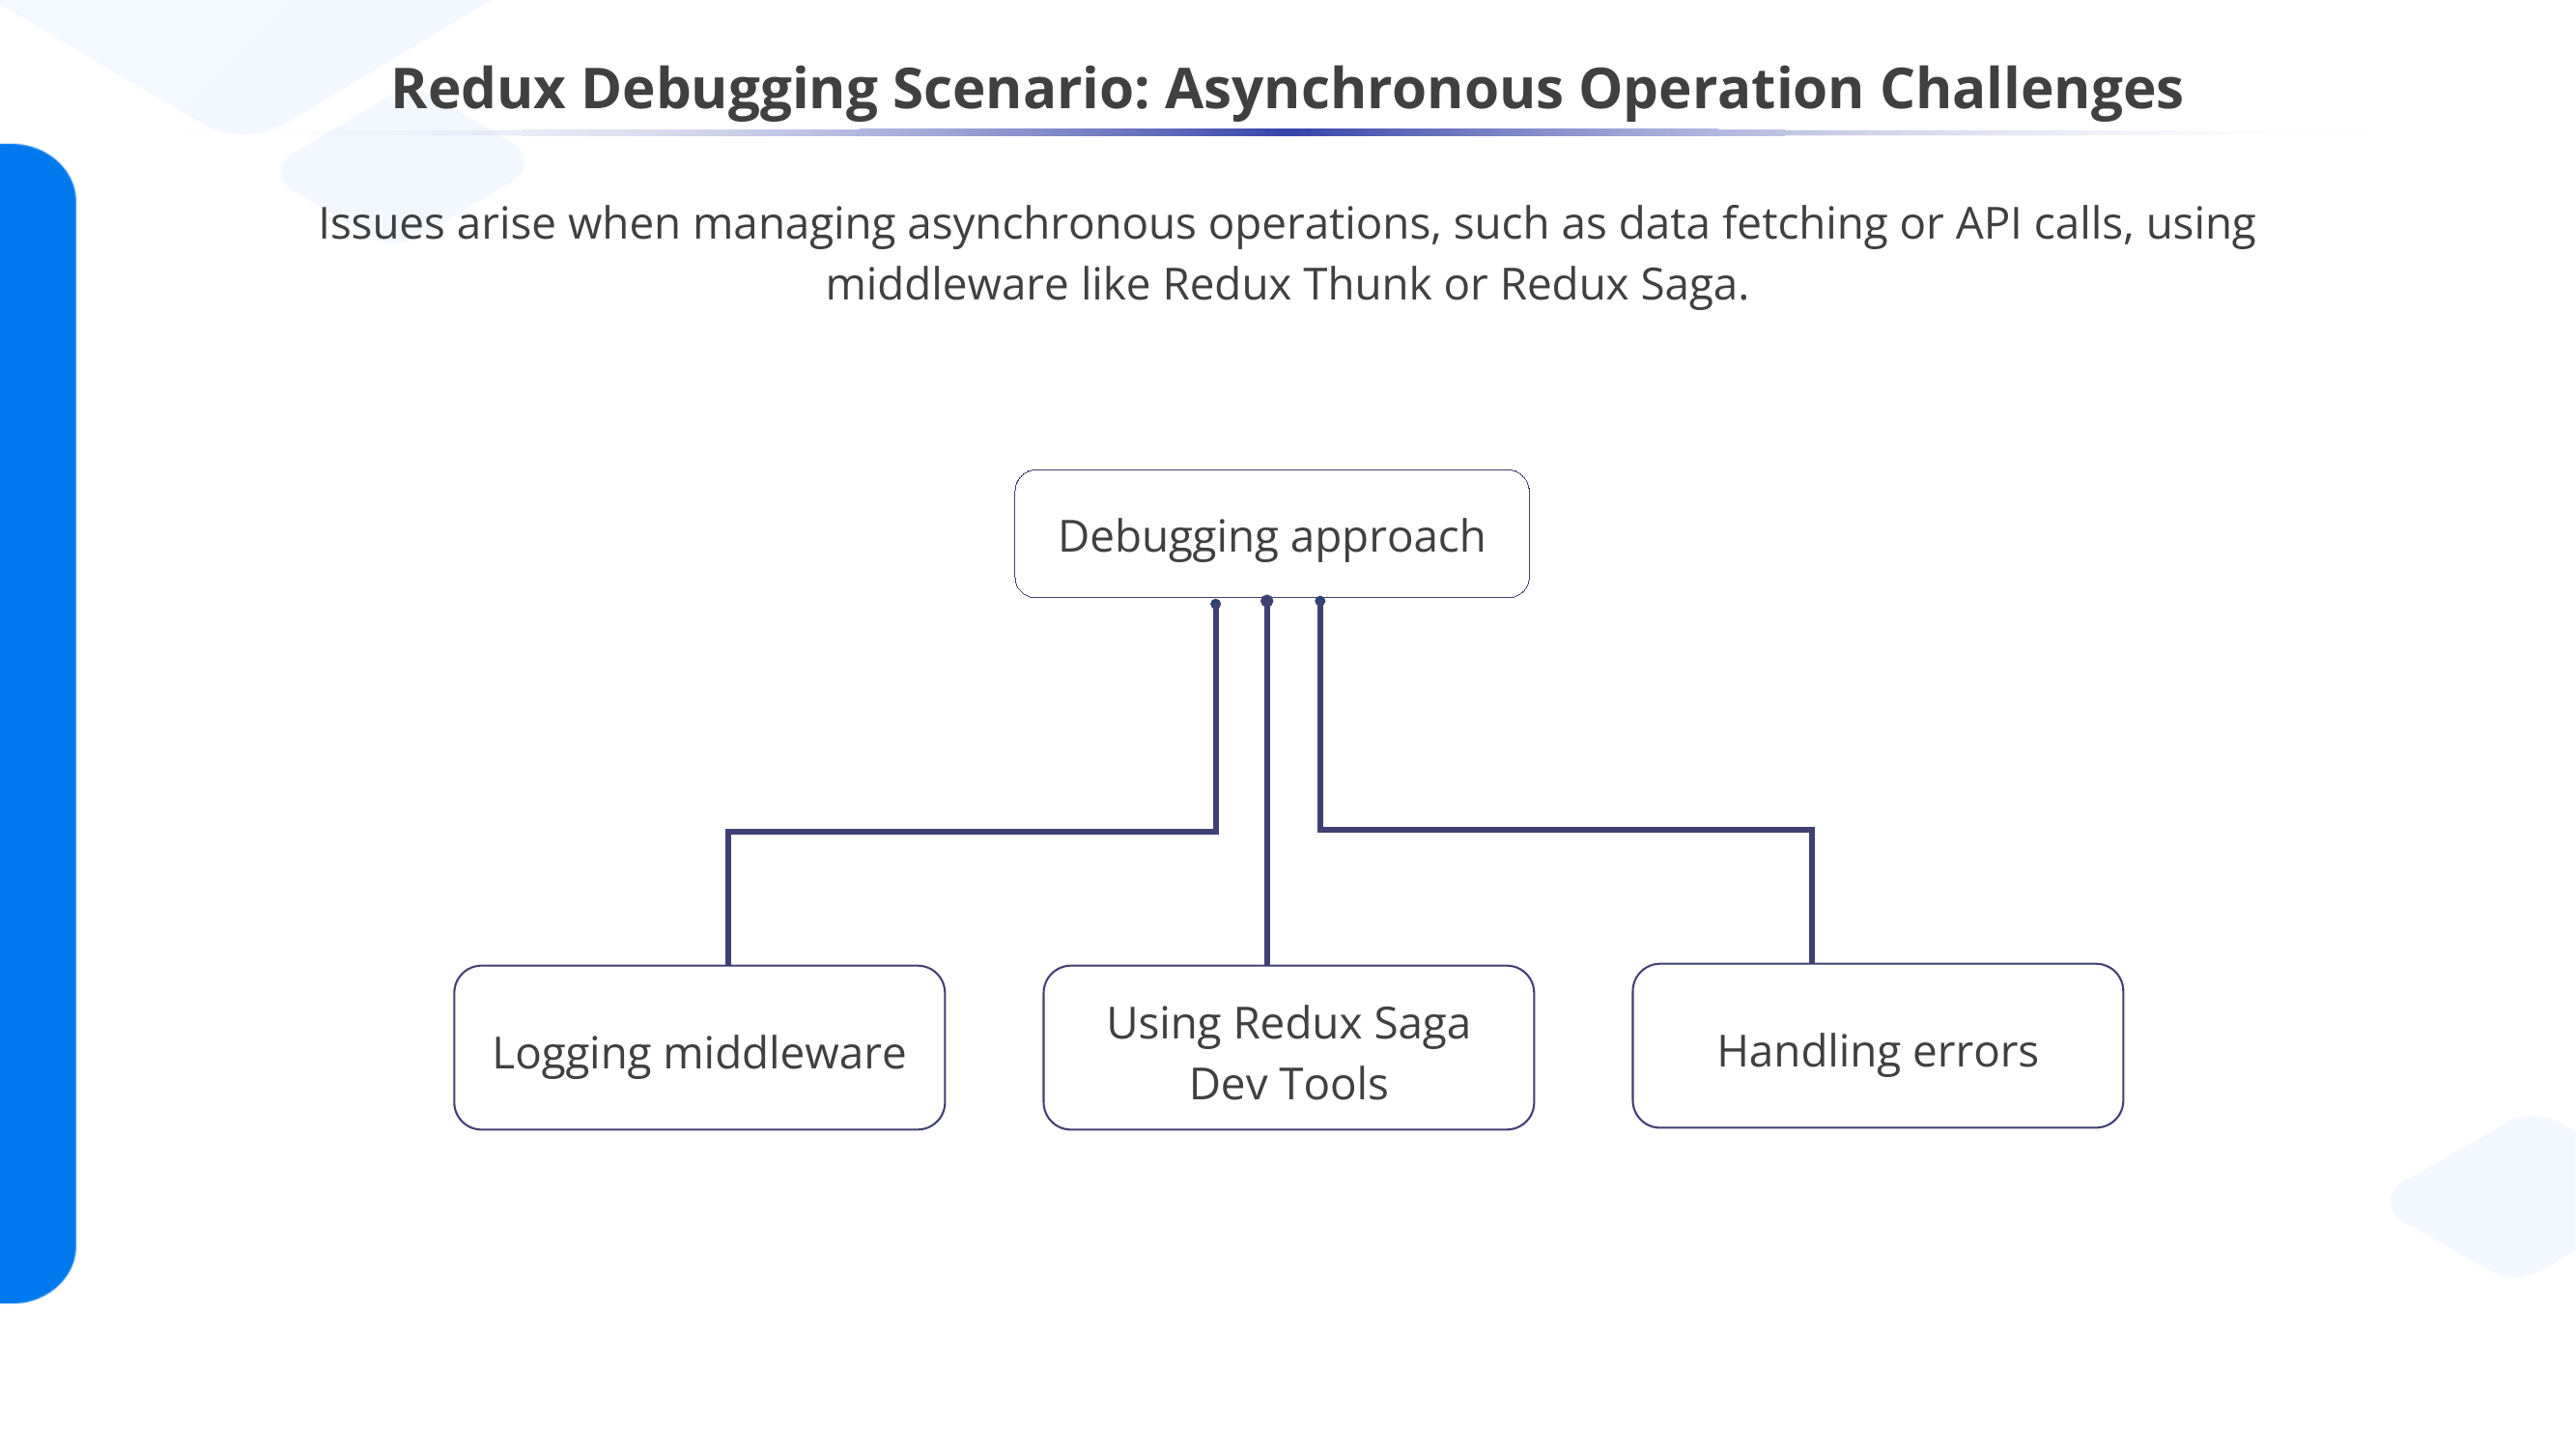

# Redux Debugging Scenario: Asynchronous Operation Challenges

Issues arise when managing asynchronous operations, such as data fetching or API calls, using middleware like Redux Thunk or Redux Saga.

Debugging approach

Handling errors
Logging middleware
Using Redux Saga
Dev Tools